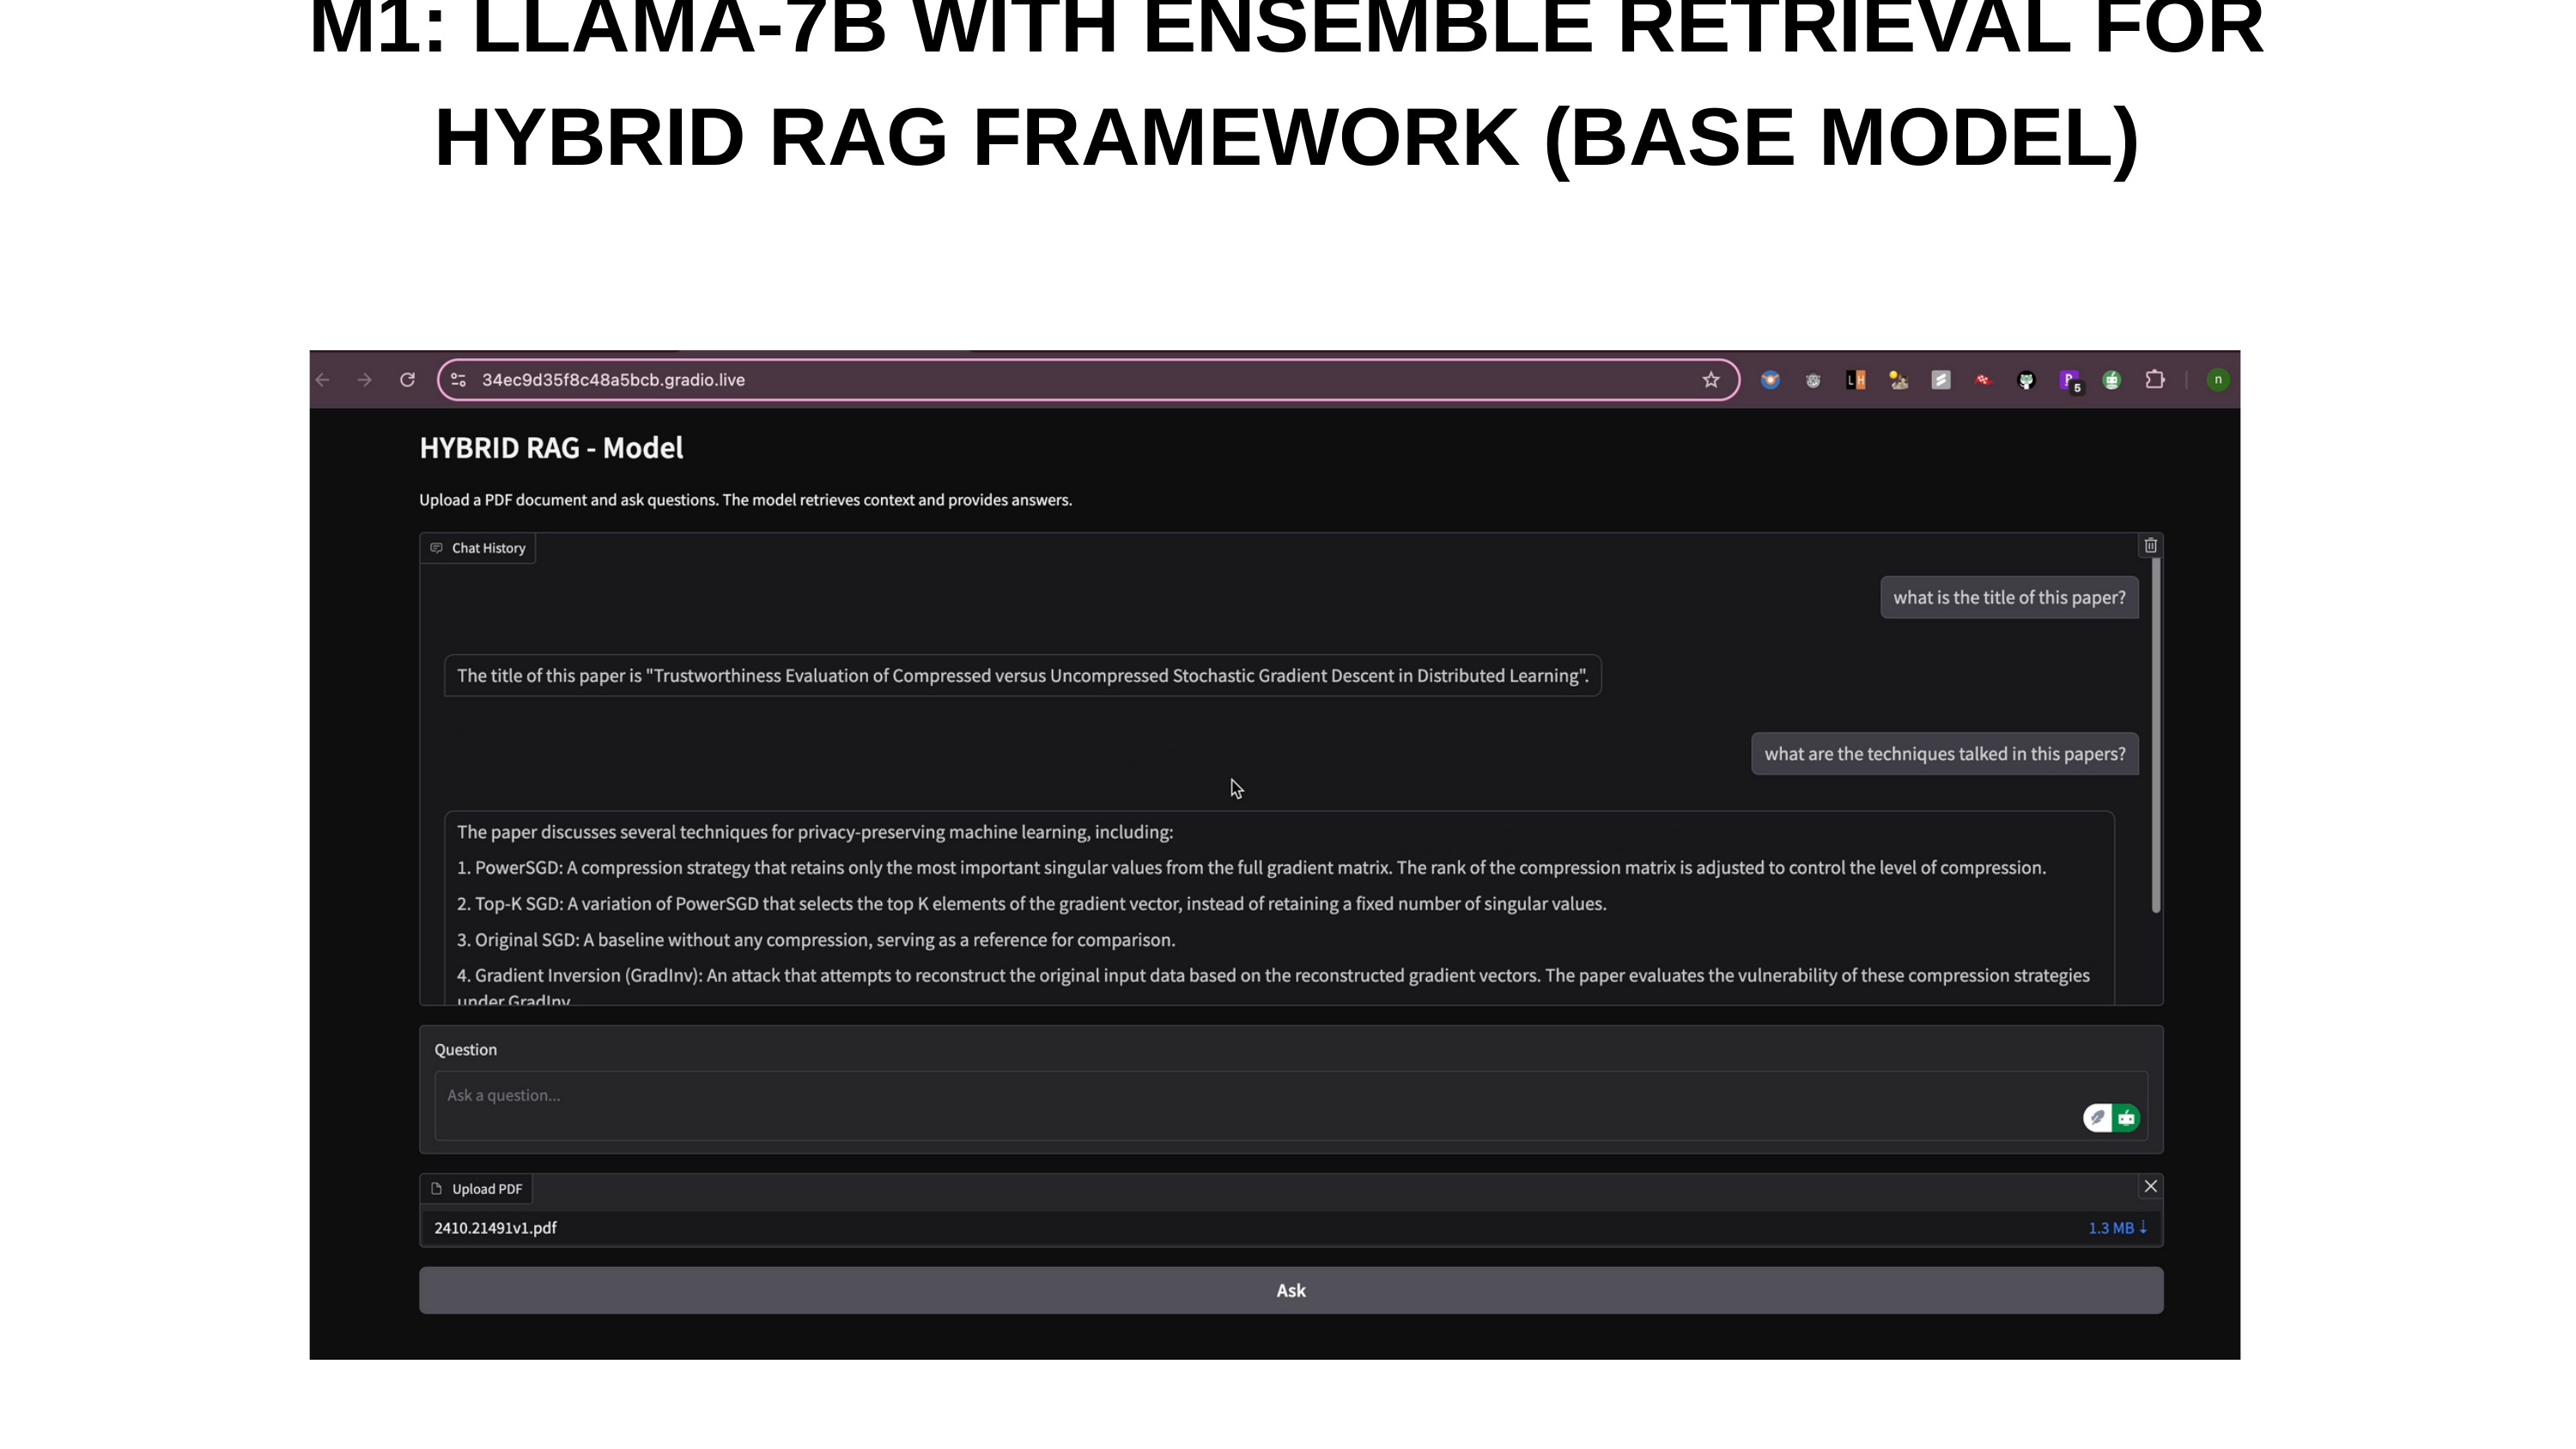

​​​​M1: LLAMA-7B WITH ENSEMBLE RETRIEVAL FOR HYBRID RAG FRAMEWORK (BASE MODEL)